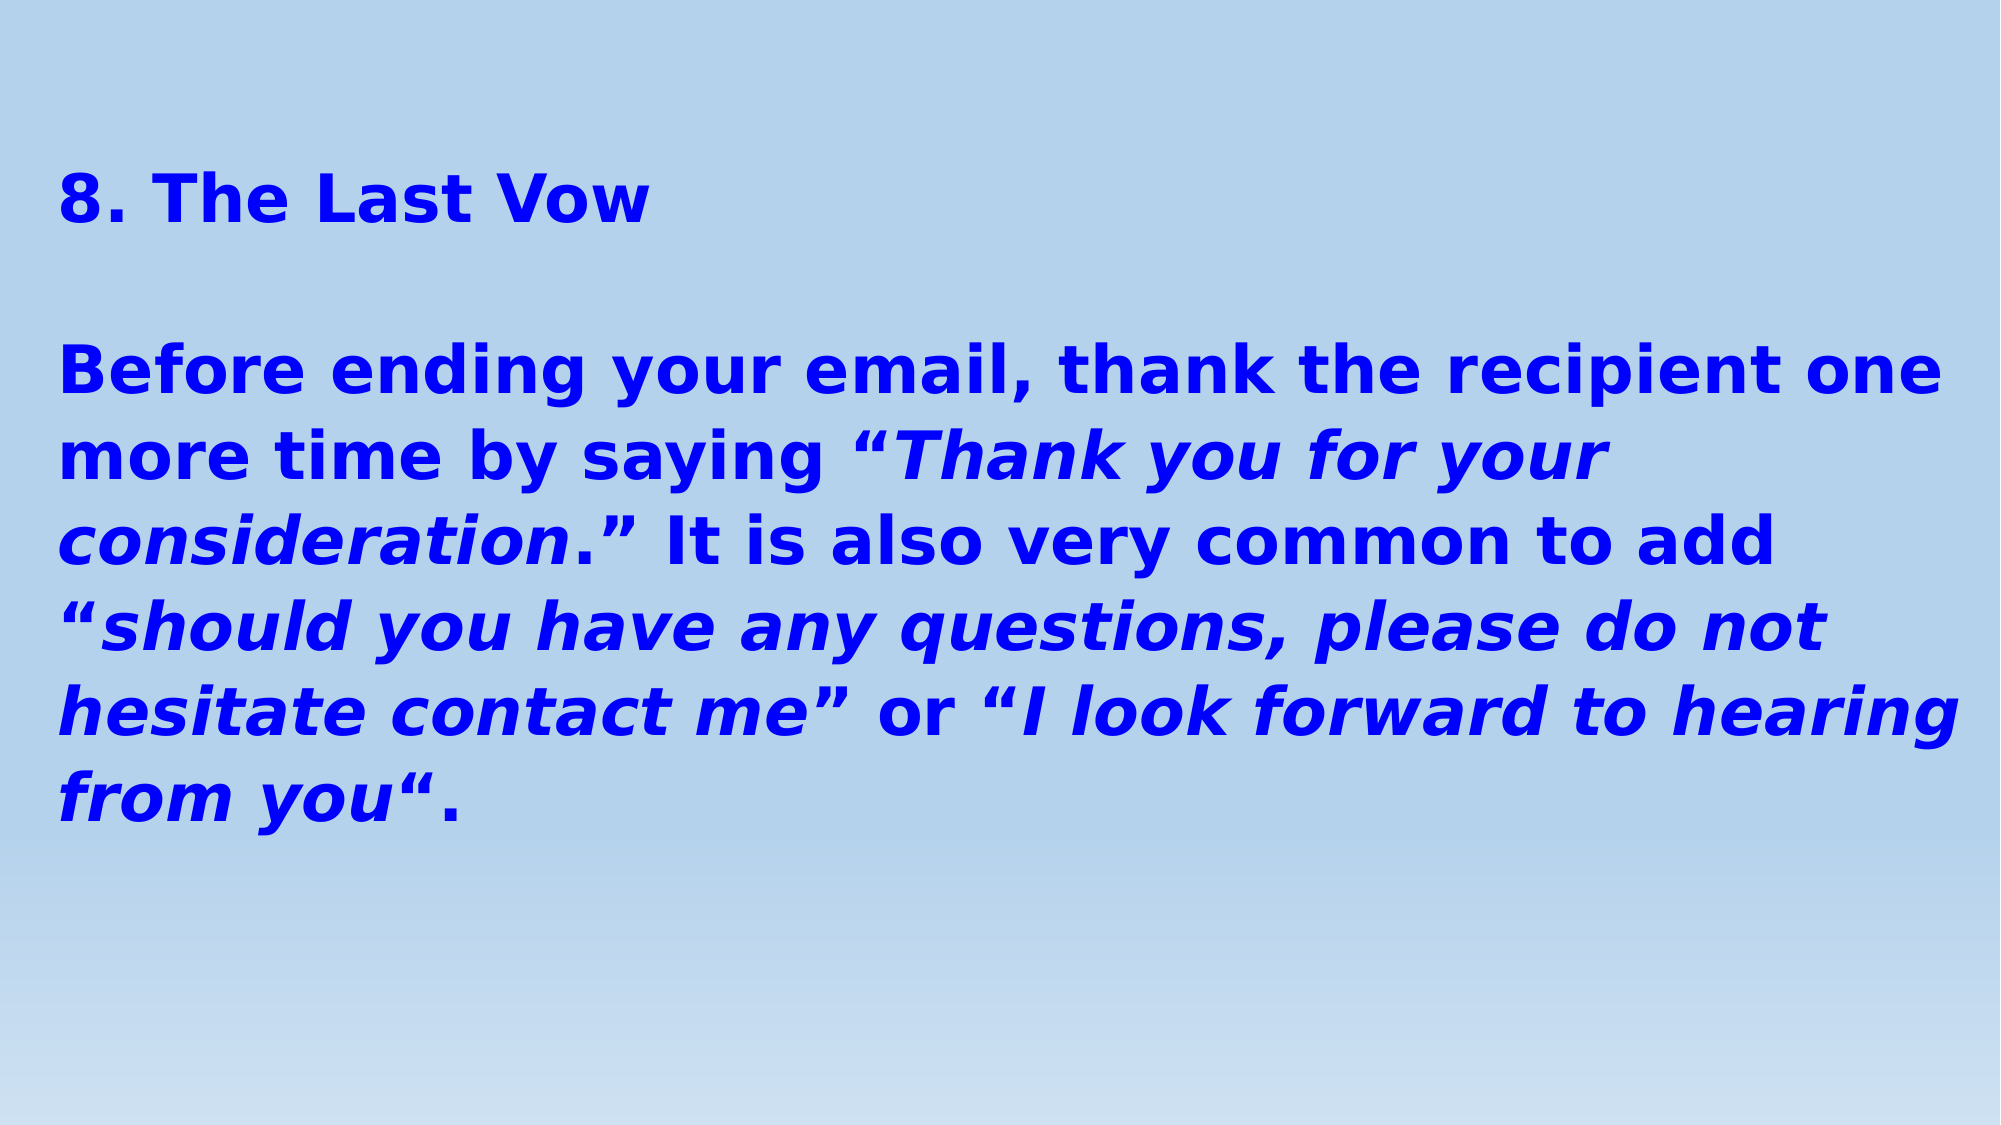

8. The Last Vow

Before ending your email, thank the recipient one more time by saying “Thank you for your consideration.” It is also very common to add “should you have any questions, please do not hesitate contact me” or “I look forward to hearing from you“.